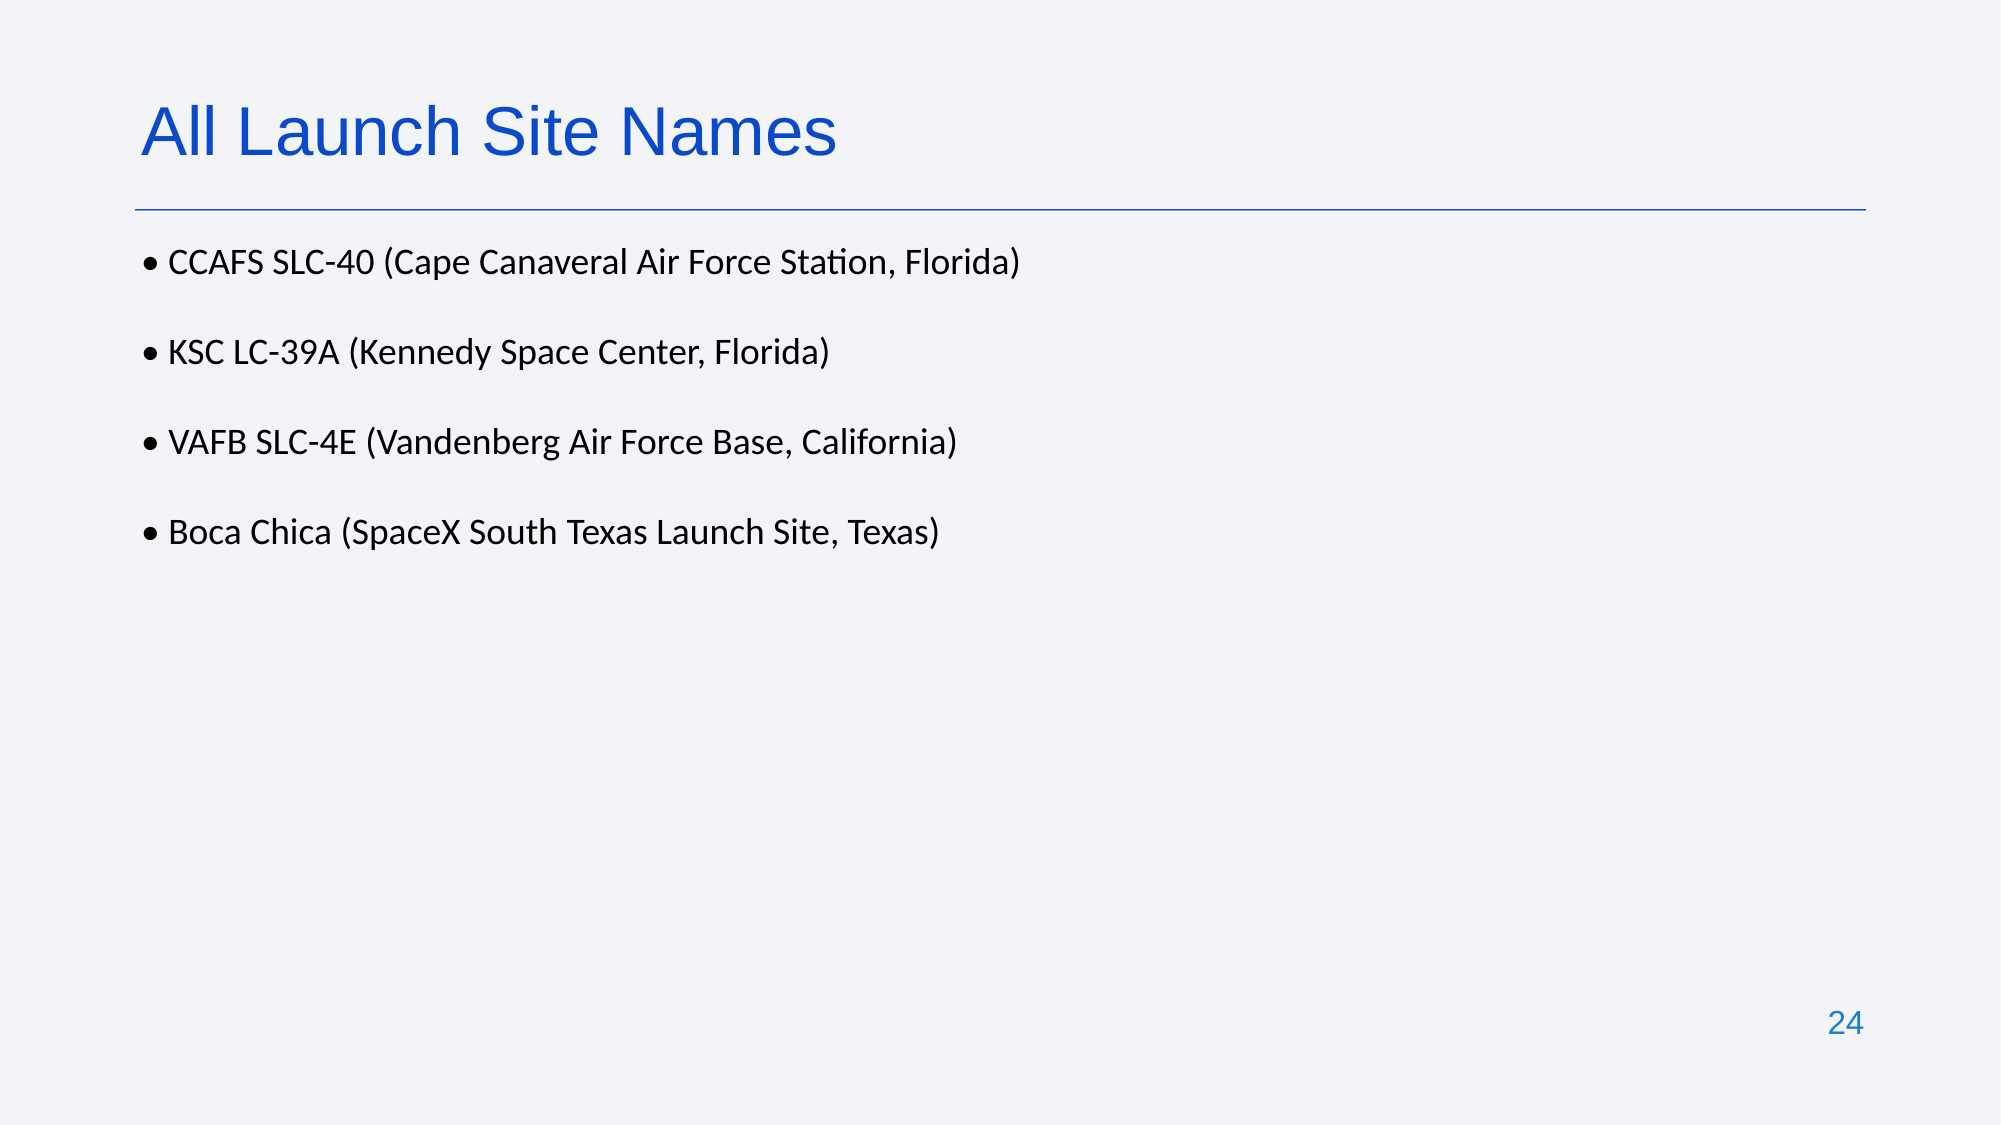

All Launch Site Names
• CCAFS SLC-40 (Cape Canaveral Air Force Station, Florida)

• KSC LC-39A (Kennedy Space Center, Florida)

• VAFB SLC-4E (Vandenberg Air Force Base, California)

• Boca Chica (SpaceX South Texas Launch Site, Texas)
24